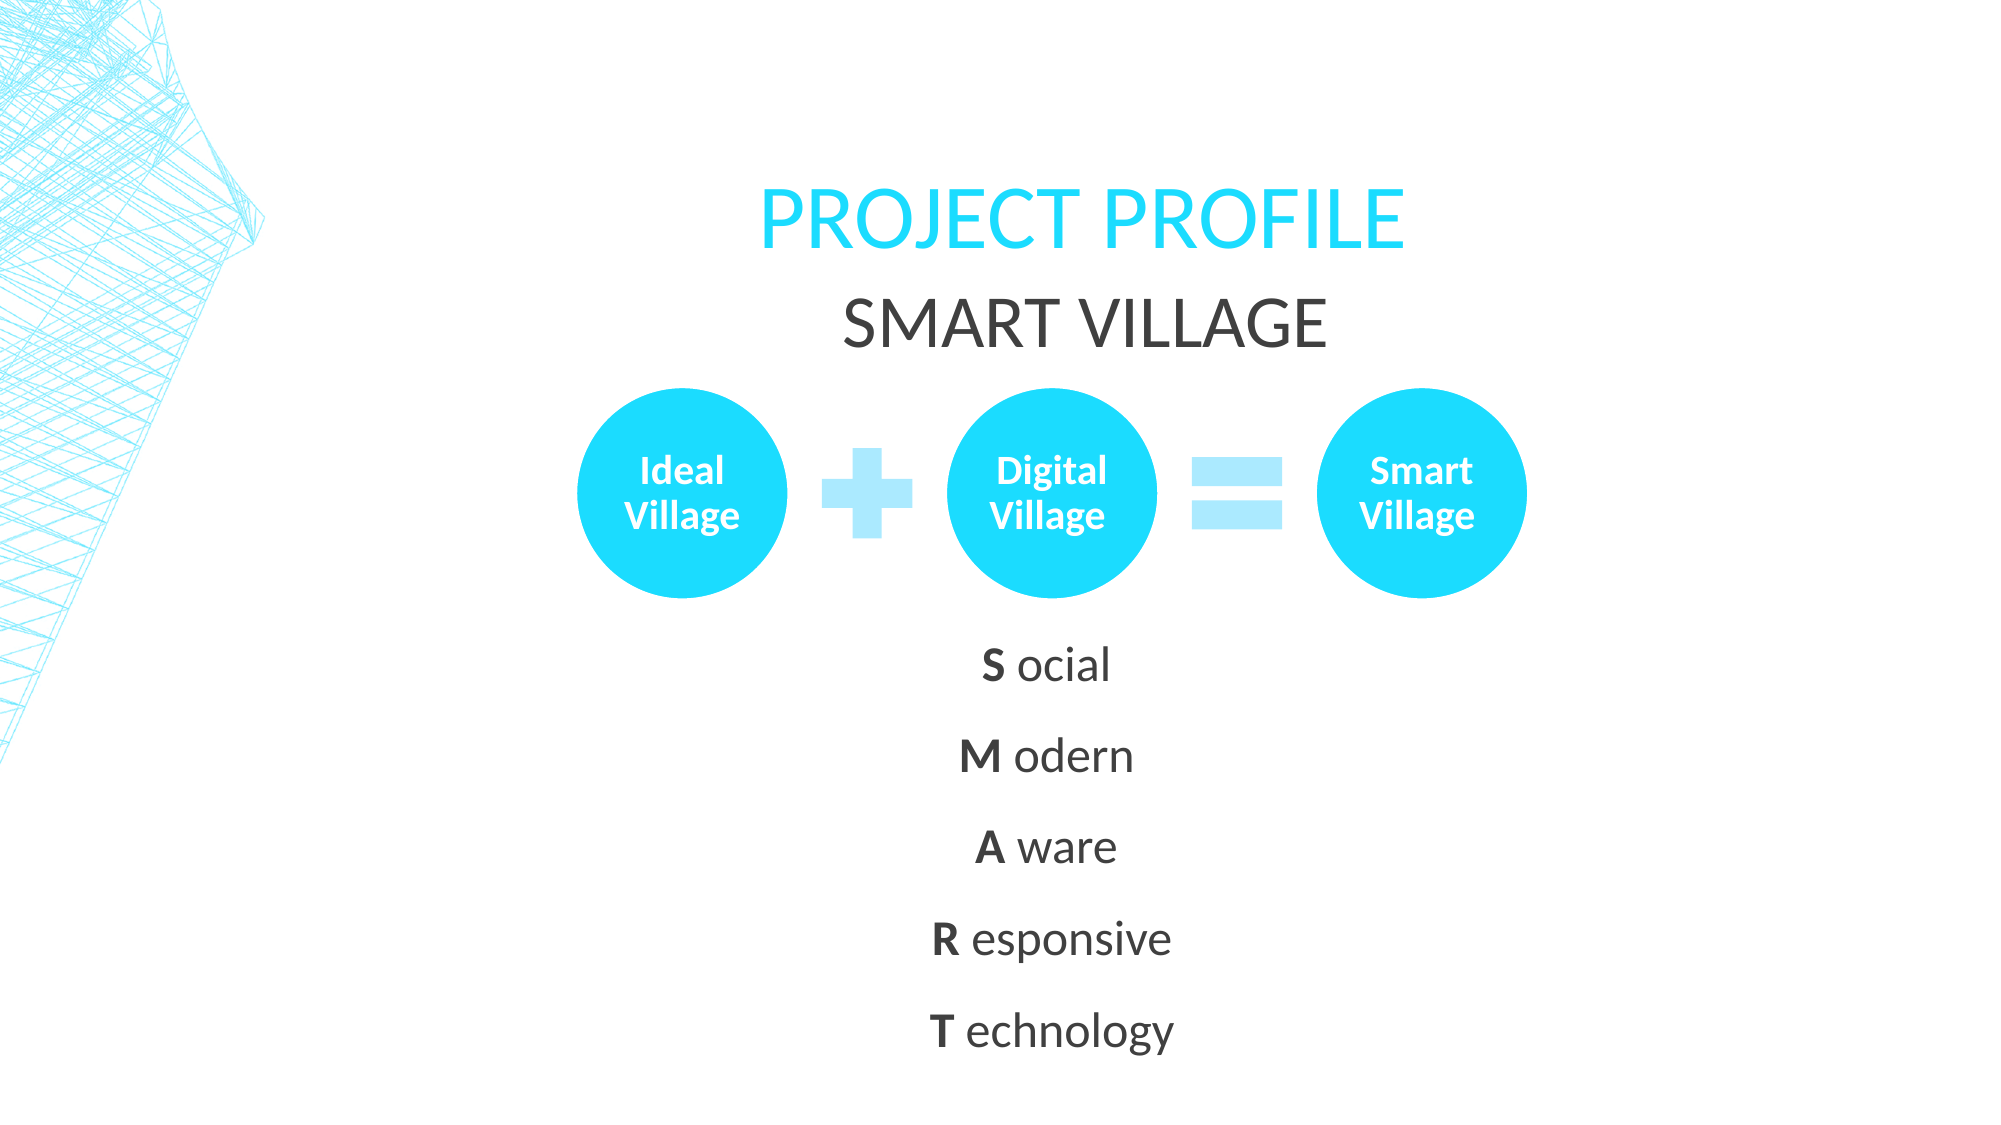

# PROJECT PROFILE
     SMART VILLAGE

S ocial
M odern
A ware
R esponsive
T echnology
Ideal Village

Digital Village

Smart Village